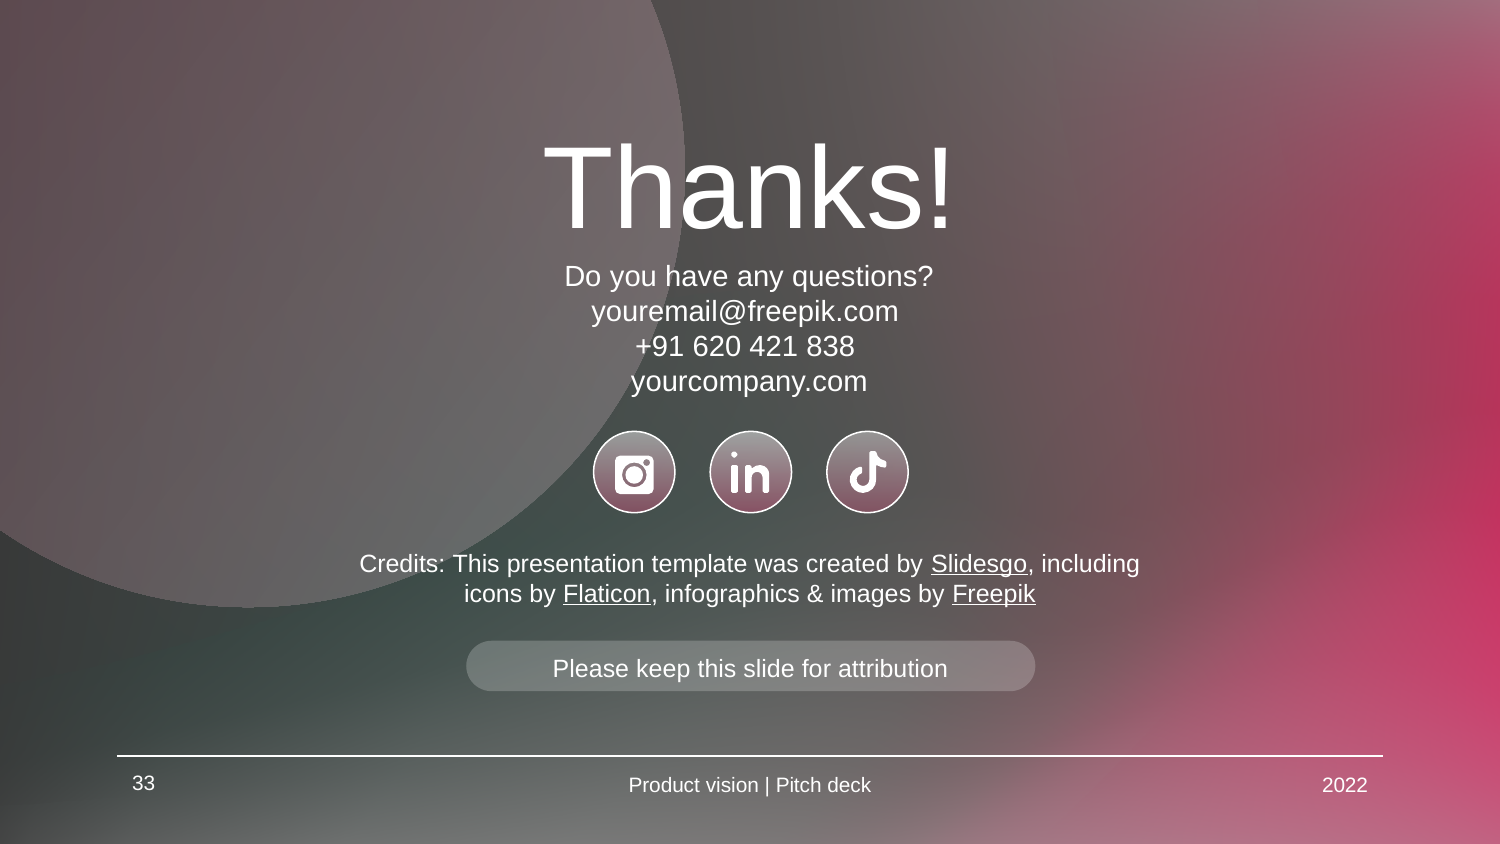

# Thanks!
Do you have any questions?
youremail@freepik.com
+91 620 421 838
yourcompany.com

Please keep this slide for attribution
33
Product vision | Pitch deck
2022